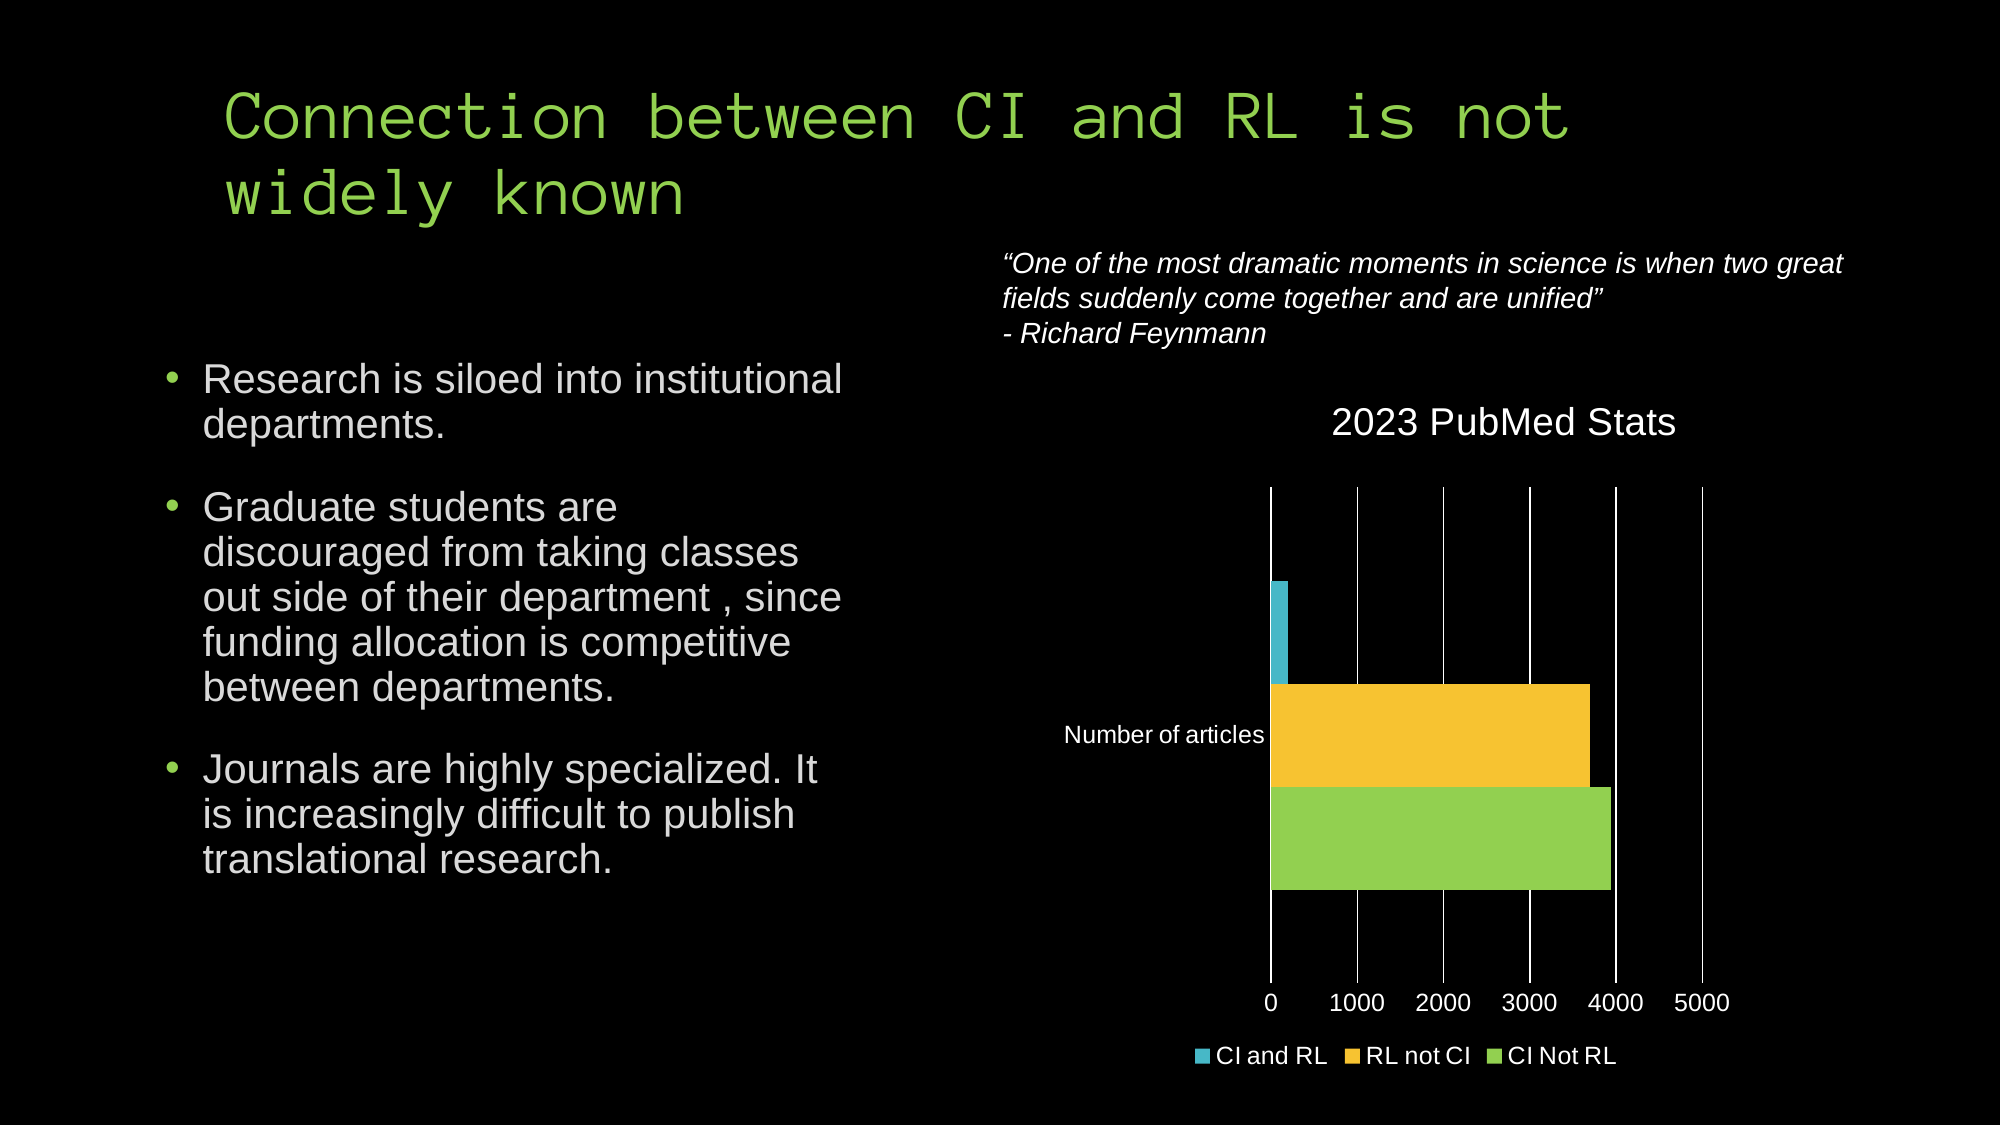

Connection between CI and RL is not widely known
“One of the most dramatic moments in science is when two great fields suddenly come together and are unified”
- Richard Feynmann
Research is siloed into institutional departments.
Graduate students are discouraged from taking classes out side of their department , since funding allocation is competitive between departments.
Journals are highly specialized. It is increasingly difficult to publish translational research.

### Chart: 2023 PubMed Stats

| Category | CI Not RL | RL not CI | CI and RL |
|---|---|---|---|
| Number of articles | 3939.0 | 3700.0 | 194.0 |